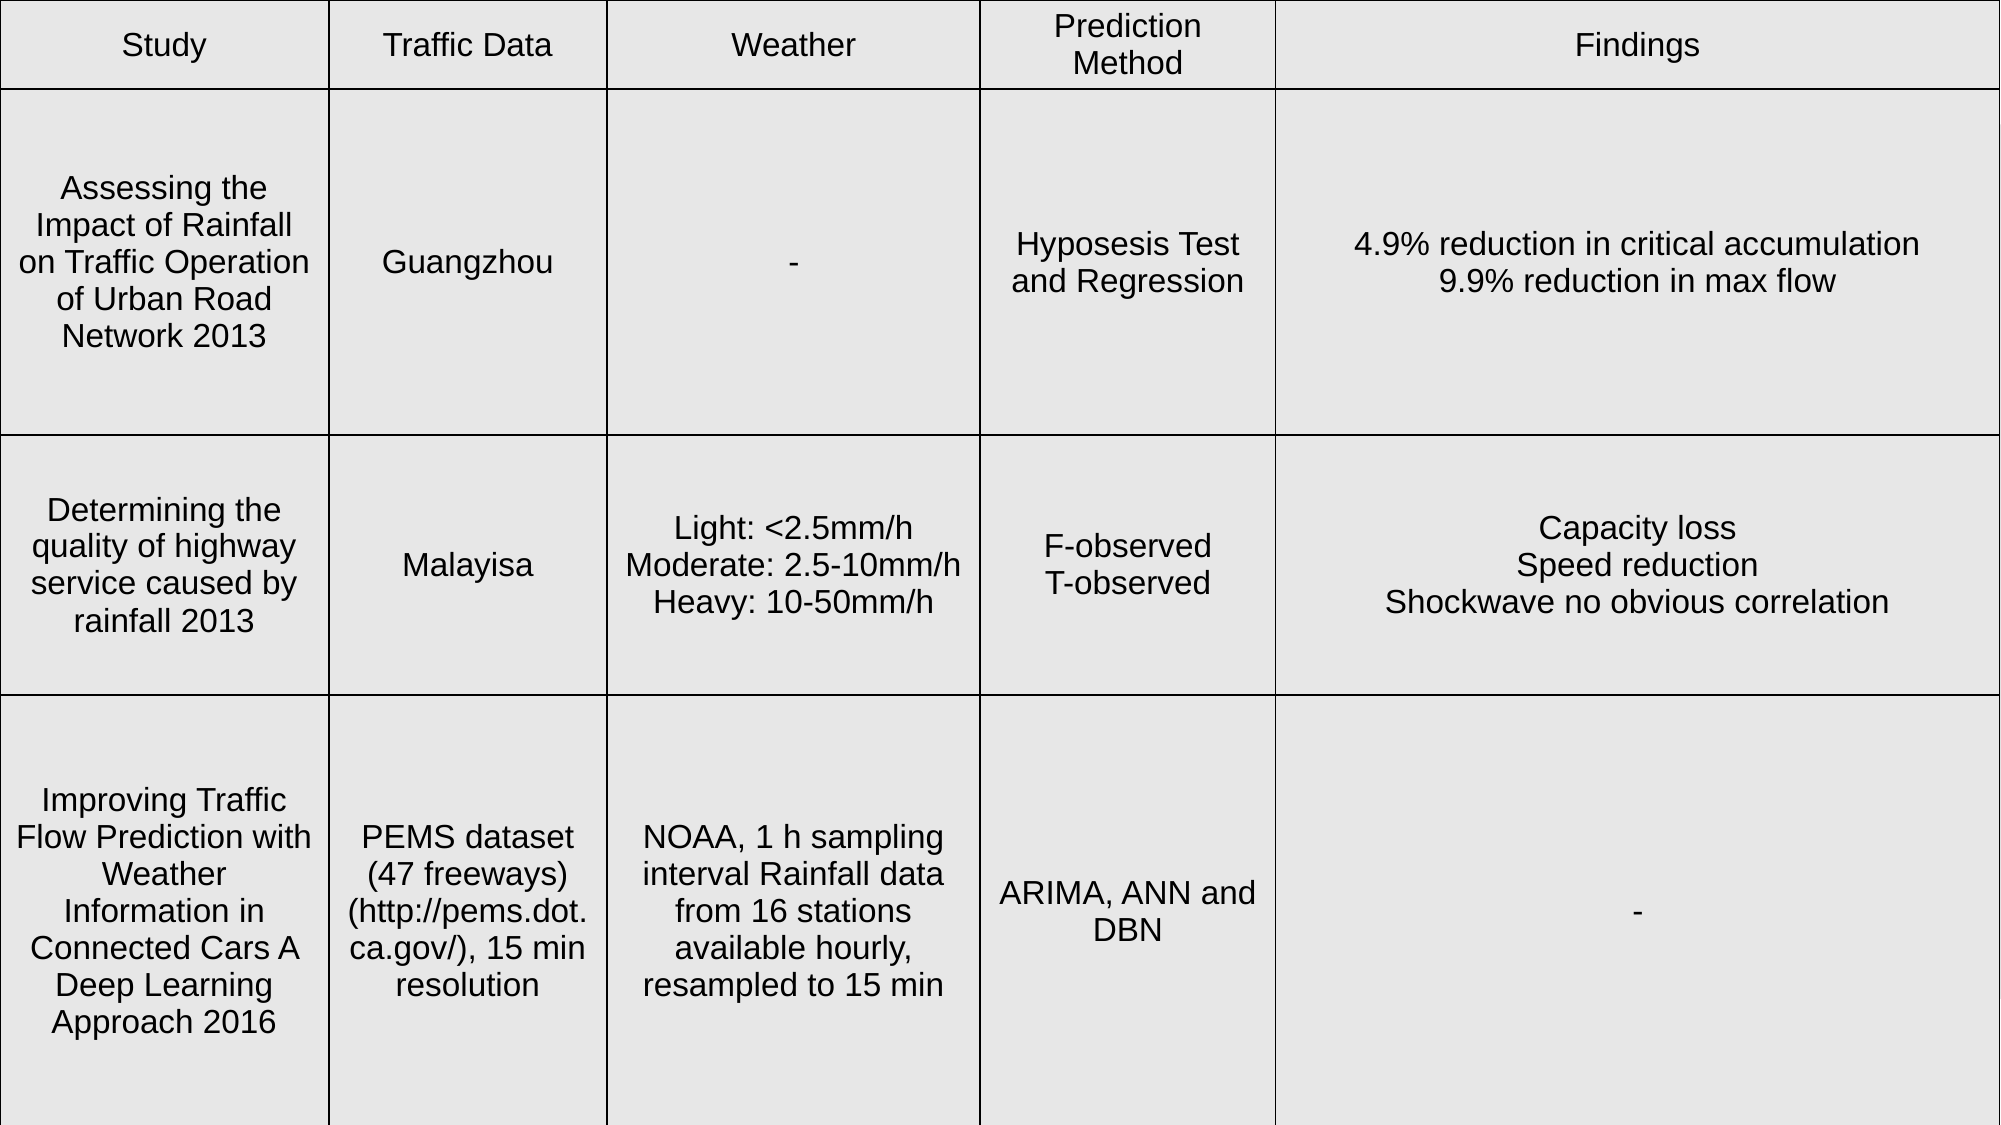

| Study | Traffic Data | Weather | Prediction Method | Findings |
| --- | --- | --- | --- | --- |
| Assessing the Impact of Rainfall on Traffic Operation of Urban Road Network 2013 | Guangzhou | - | Hyposesis Test and Regression | 4.9% reduction in critical accumulation 9.9% reduction in max flow |
| Determining the quality of highway service caused by rainfall 2013 | Malayisa | Light: <2.5mm/h Moderate: 2.5-10mm/h Heavy: 10-50mm/h | F-observed T-observed | Capacity loss Speed reduction Shockwave no obvious correlation |
| Improving Traffic Flow Prediction with Weather Information in Connected Cars A Deep Learning Approach 2016 | PEMS dataset (47 freeways) (http://pems.dot.ca.gov/), 15 min resolution | NOAA, 1 h sampling interval Rainfall data from 16 stations available hourly, resampled to 15 min | ARIMA, ANN and DBN | - |
#
22